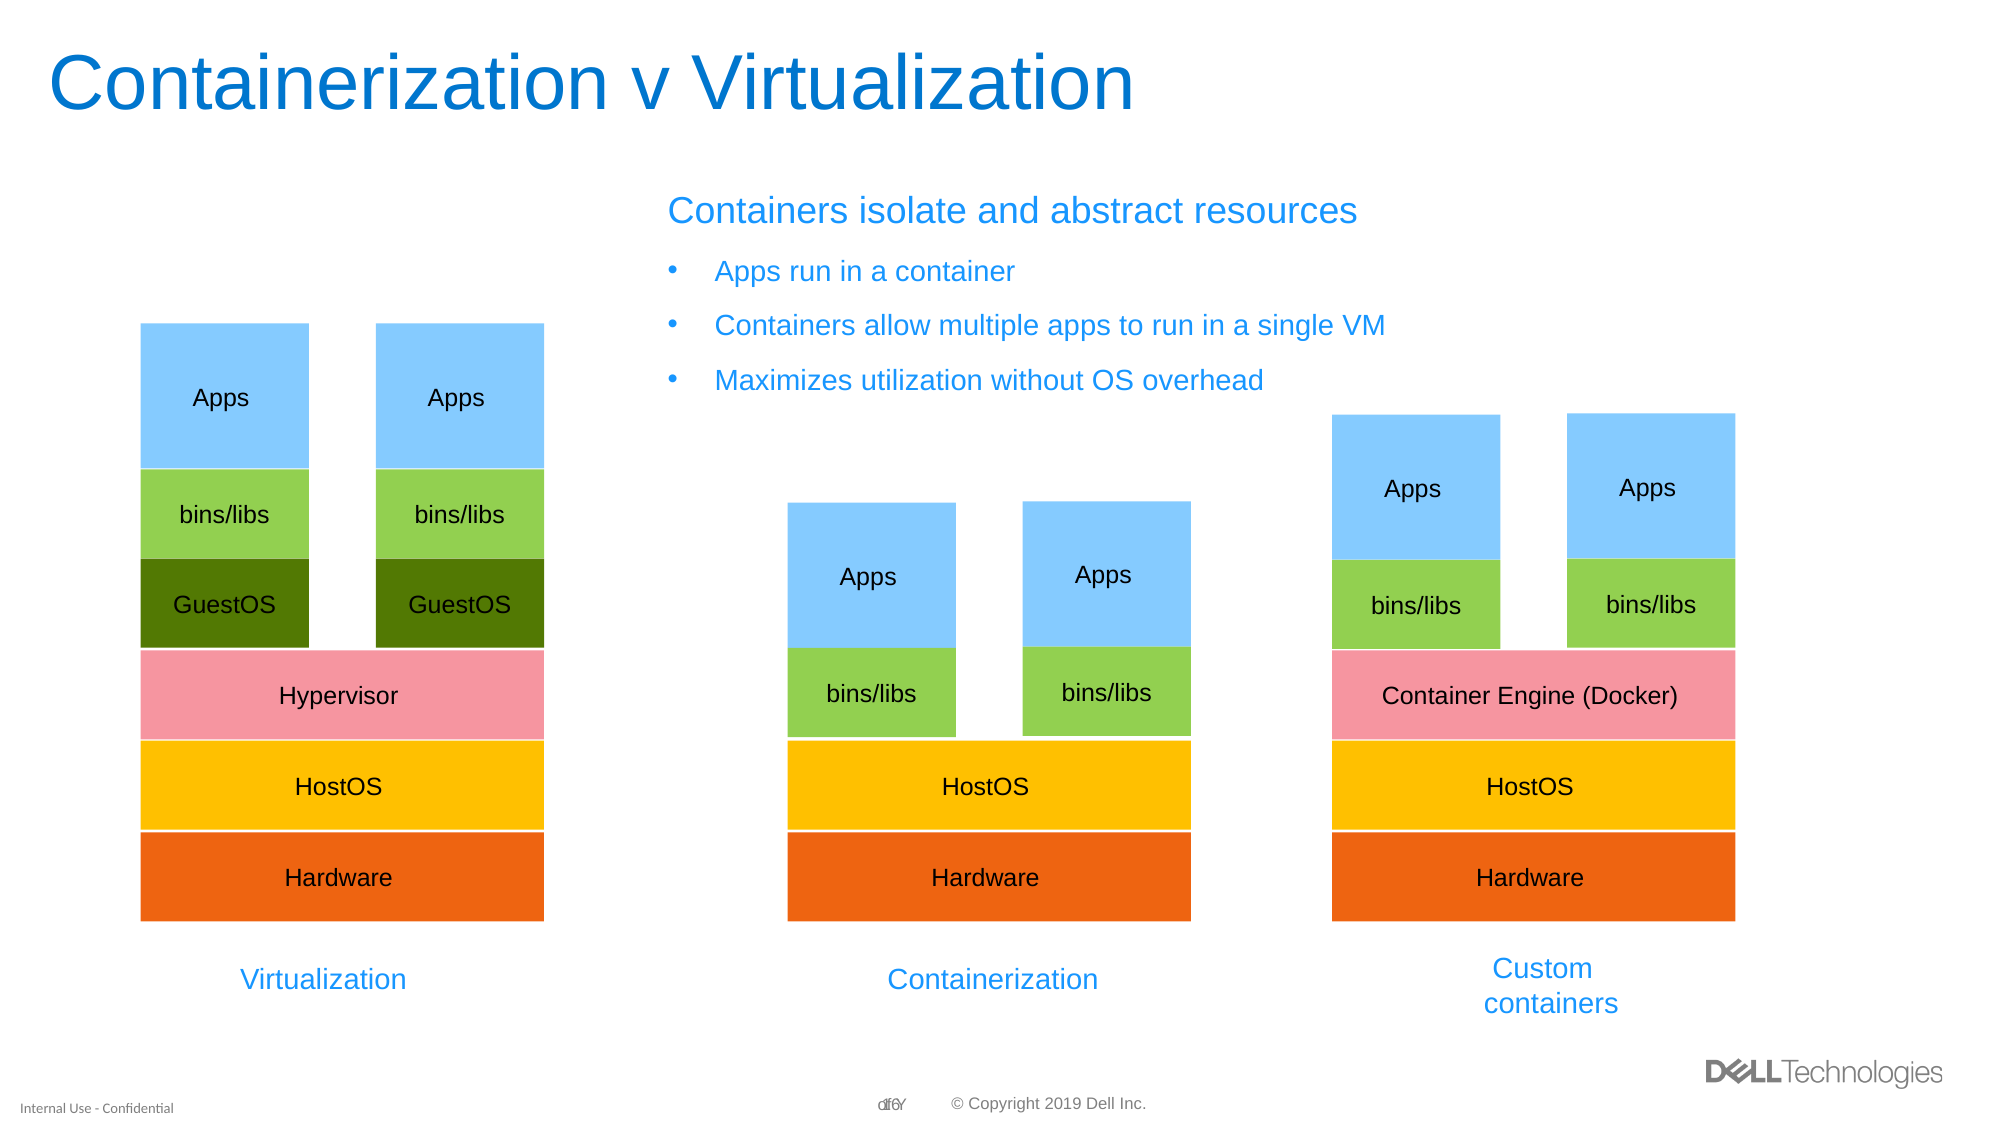

# Containerization v Virtualization
Containers isolate and abstract resources
Apps run in a container
Containers allow multiple apps to run in a single VM
Apps
Apps
Apps
Apps
bins/libs
bins/libs
Apps
Apps
GuestOS
GuestOS
bins/libs
bins/libs
bins/libs
bins/libs
Hypervisor
Container Engine (Docker)
HostOS
HostOS
HostOS
Hardware
Hardware
Hardware
Maximizes utilization without OS overhead
    Custom
   containers
Virtualization
Containerization